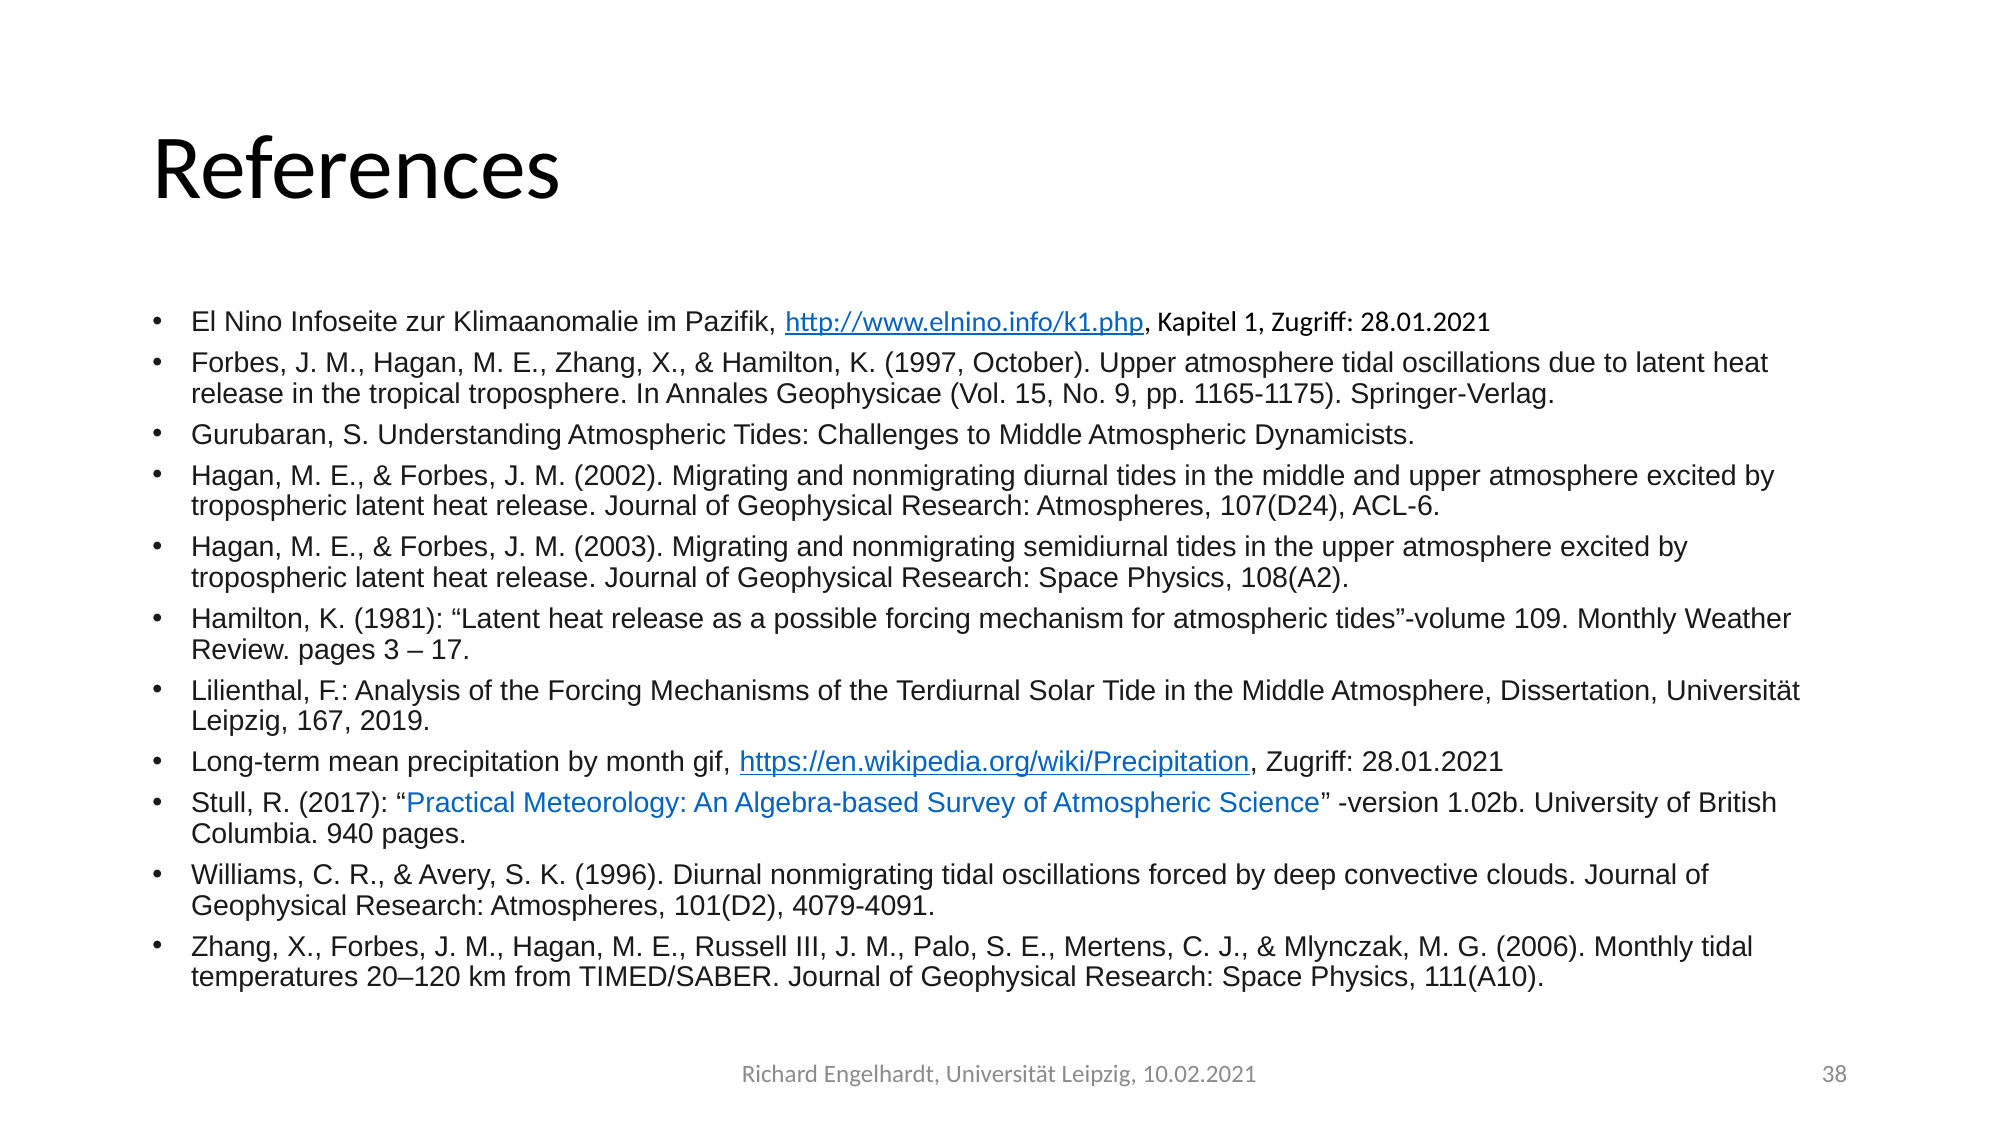

# References
El Nino Infoseite zur Klimaanomalie im Pazifik, http://www.elnino.info/k1.php, Kapitel 1, Zugriff: 28.01.2021
Forbes, J. M., Hagan, M. E., Zhang, X., & Hamilton, K. (1997, October). Upper atmosphere tidal oscillations due to latent heat release in the tropical troposphere. In Annales Geophysicae (Vol. 15, No. 9, pp. 1165-1175). Springer-Verlag.
Gurubaran, S. Understanding Atmospheric Tides: Challenges to Middle Atmospheric Dynamicists.
Hagan, M. E., & Forbes, J. M. (2002). Migrating and nonmigrating diurnal tides in the middle and upper atmosphere excited by tropospheric latent heat release. Journal of Geophysical Research: Atmospheres, 107(D24), ACL-6.
Hagan, M. E., & Forbes, J. M. (2003). Migrating and nonmigrating semidiurnal tides in the upper atmosphere excited by tropospheric latent heat release. Journal of Geophysical Research: Space Physics, 108(A2).
Hamilton, K. (1981): “Latent heat release as a possible forcing mechanism for atmospheric tides”-volume 109. Monthly Weather Review. pages 3 – 17.
Lilienthal, F.: Analysis of the Forcing Mechanisms of the Terdiurnal Solar Tide in the Middle Atmosphere, Dissertation, Universität Leipzig, 167, 2019.
Long-term mean precipitation by month gif, https://en.wikipedia.org/wiki/Precipitation, Zugriff: 28.01.2021
Stull, R. (2017): “Practical Meteorology: An Algebra-based Survey of Atmospheric Science” -version 1.02b. University of British Columbia. 940 pages.
Williams, C. R., & Avery, S. K. (1996). Diurnal nonmigrating tidal oscillations forced by deep convective clouds. Journal of Geophysical Research: Atmospheres, 101(D2), 4079-4091.
Zhang, X., Forbes, J. M., Hagan, M. E., Russell III, J. M., Palo, S. E., Mertens, C. J., & Mlynczak, M. G. (2006). Monthly tidal temperatures 20–120 km from TIMED/SABER. Journal of Geophysical Research: Space Physics, 111(A10).

Richard Engelhardt, Universität Leipzig, 10.02.2021
38